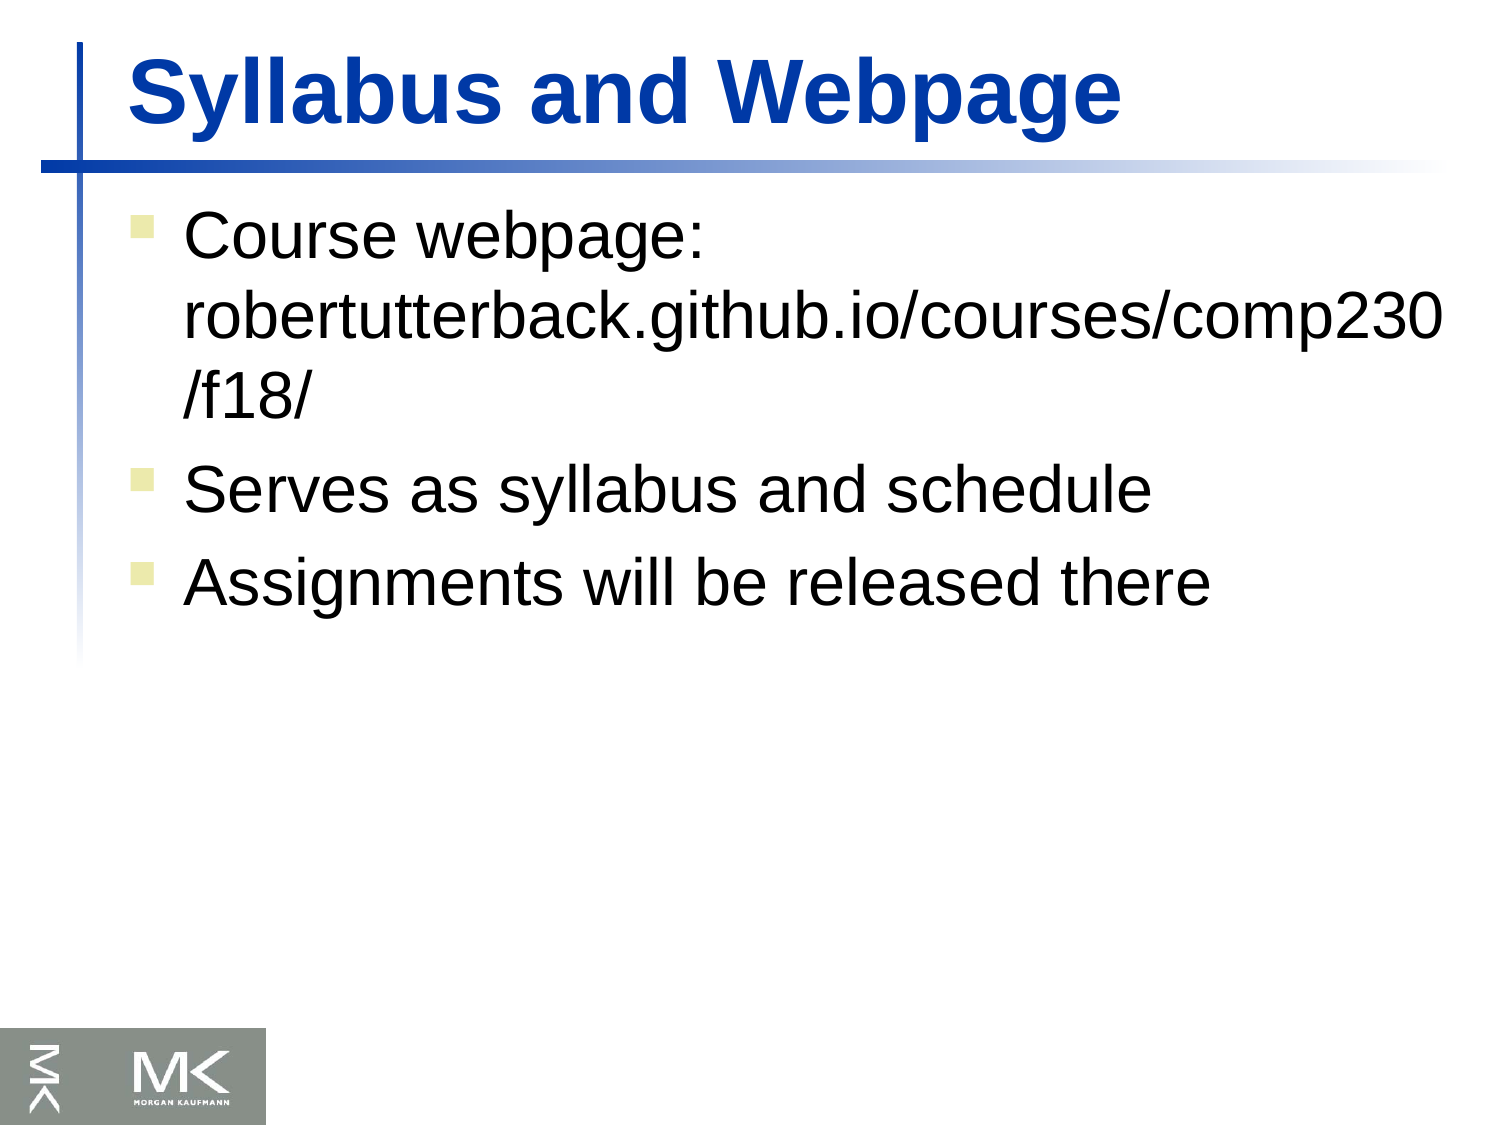

# Syllabus and Webpage
Course webpage: robertutterback.github.io/courses/comp230/f18/
Serves as syllabus and schedule
Assignments will be released there